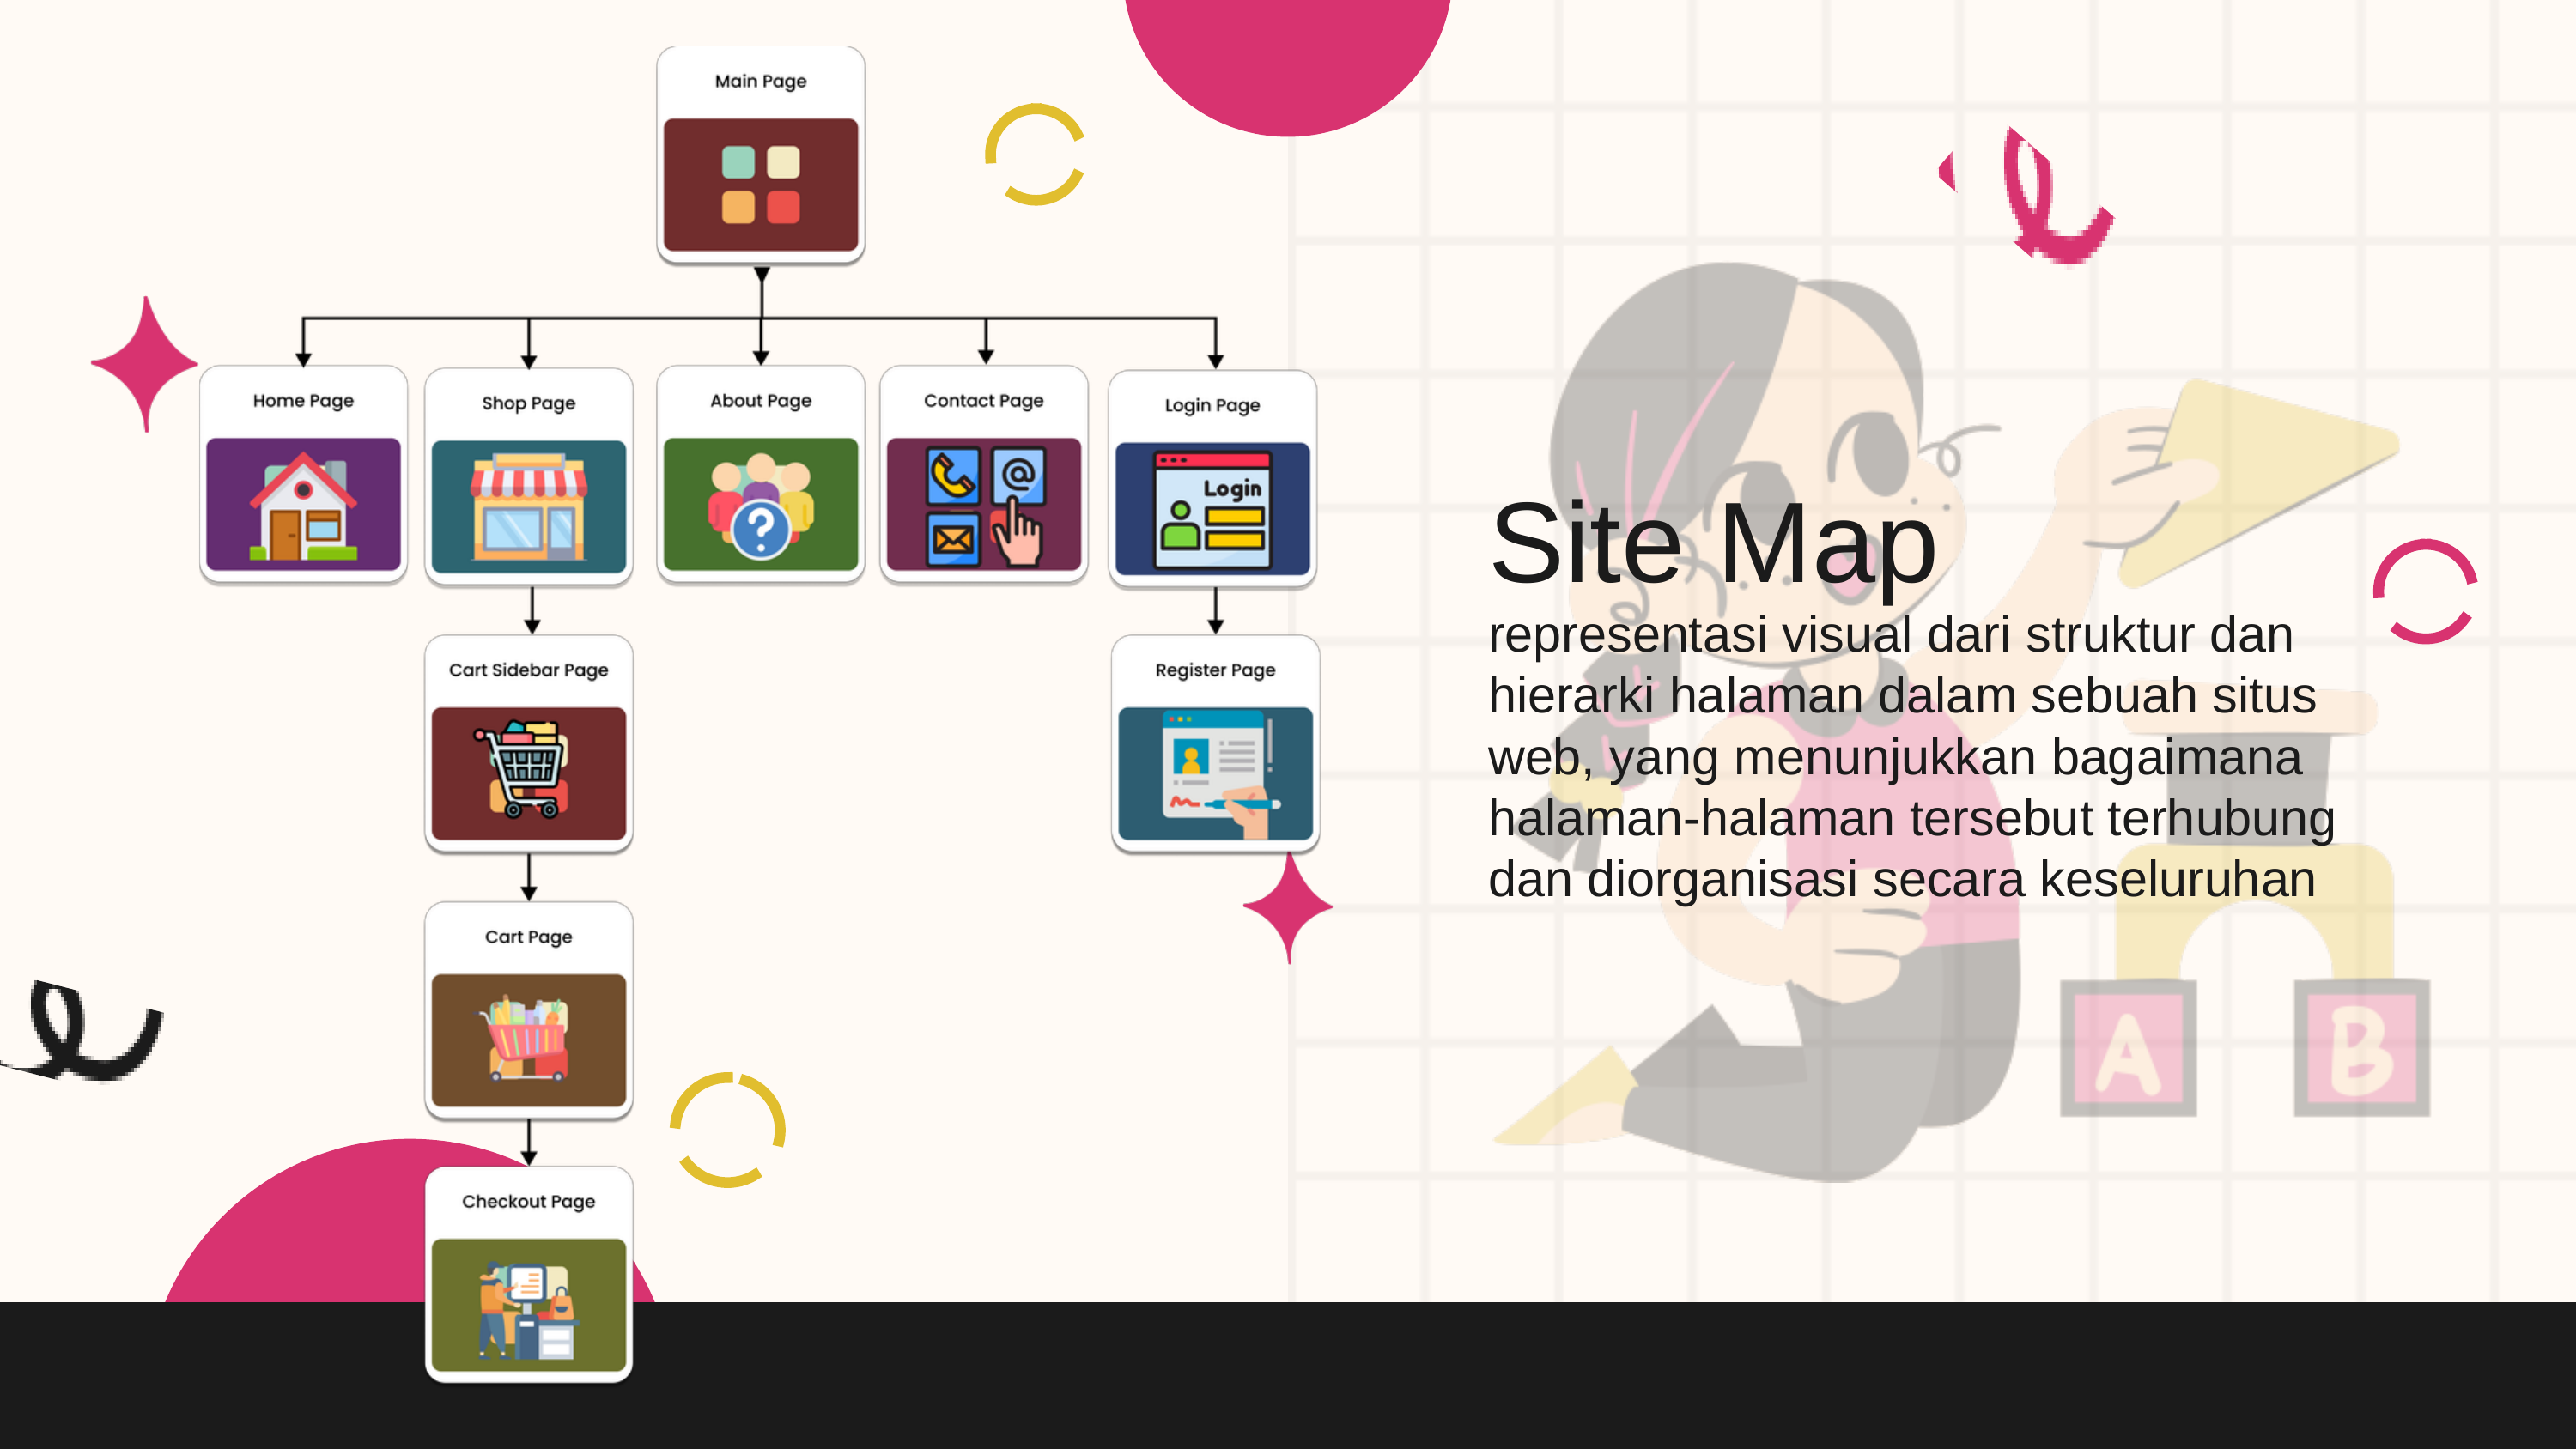

Site Map

representasi visual dari struktur dan hierarki halaman dalam sebuah situs web, yang menunjukkan bagaimana halaman-halaman tersebut terhubung dan diorganisasi secara keseluruhan